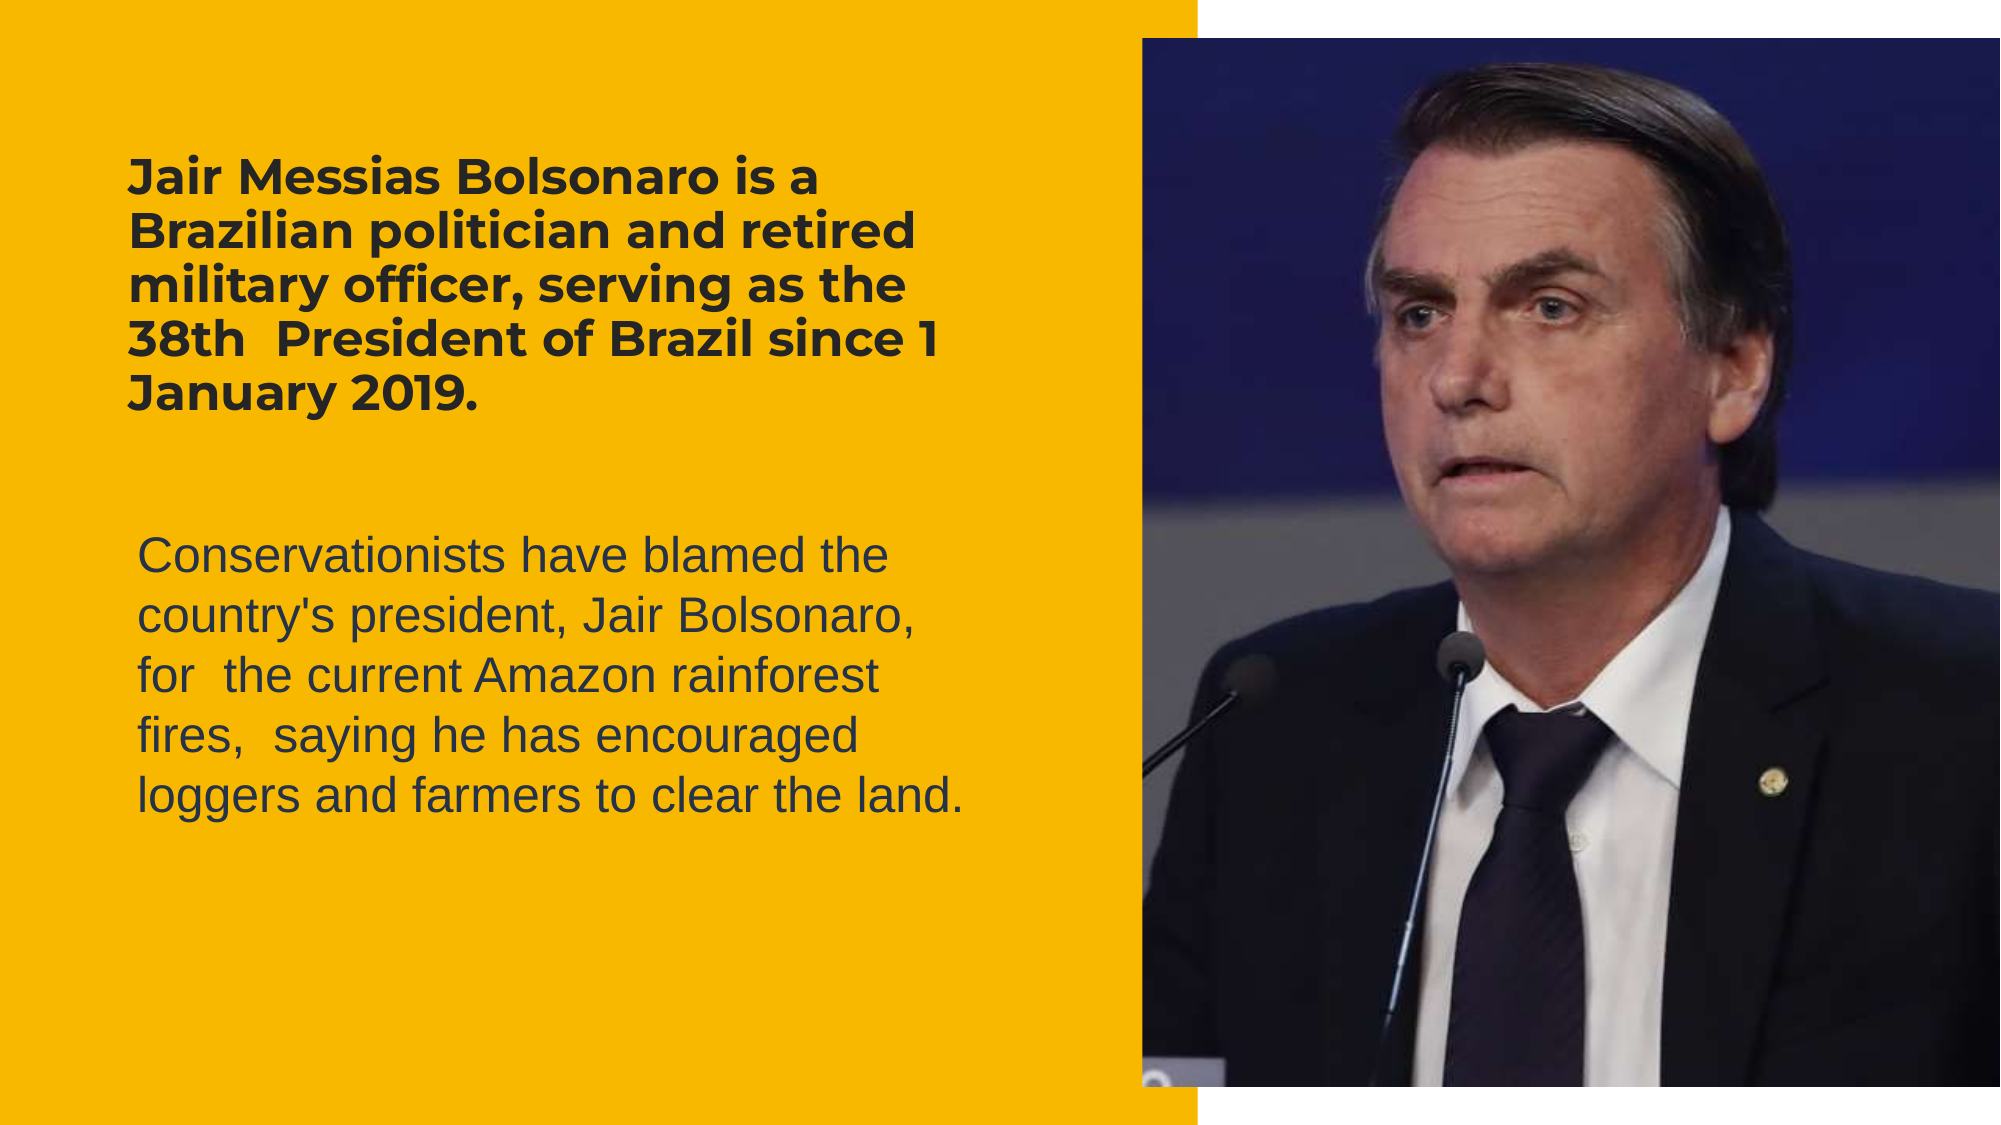

# Jair Messias Bolsonaro is a  Brazilian politician and retired  military officer, serving as the 38th  President of Brazil since 1 January 2019.
Conservationists have blamed the  country's president, Jair Bolsonaro, for  the current Amazon rainforest fires,  saying he has encouraged loggers and farmers to clear the land.